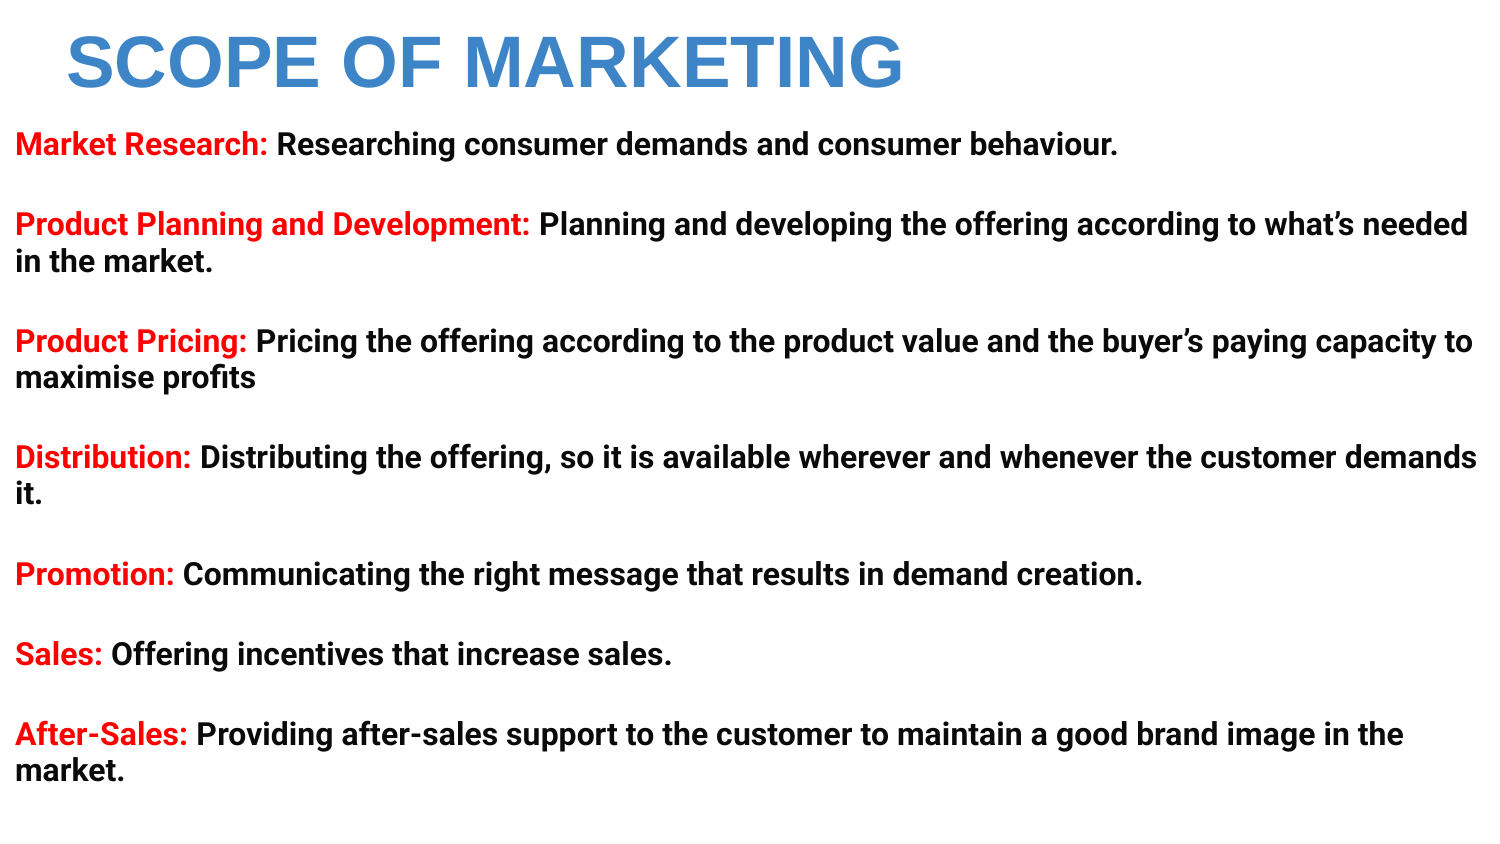

# SCOPE OF MARKETING
Market Research: Researching consumer demands and consumer behaviour.
Product Planning and Development: Planning and developing the offering according to what’s needed in the market.
Product Pricing: Pricing the offering according to the product value and the buyer’s paying capacity to maximise profits
Distribution: Distributing the offering, so it is available wherever and whenever the customer demands it.
Promotion: Communicating the right message that results in demand creation.
Sales: Offering incentives that increase sales.
After-Sales: Providing after-sales support to the customer to maintain a good brand image in the market.